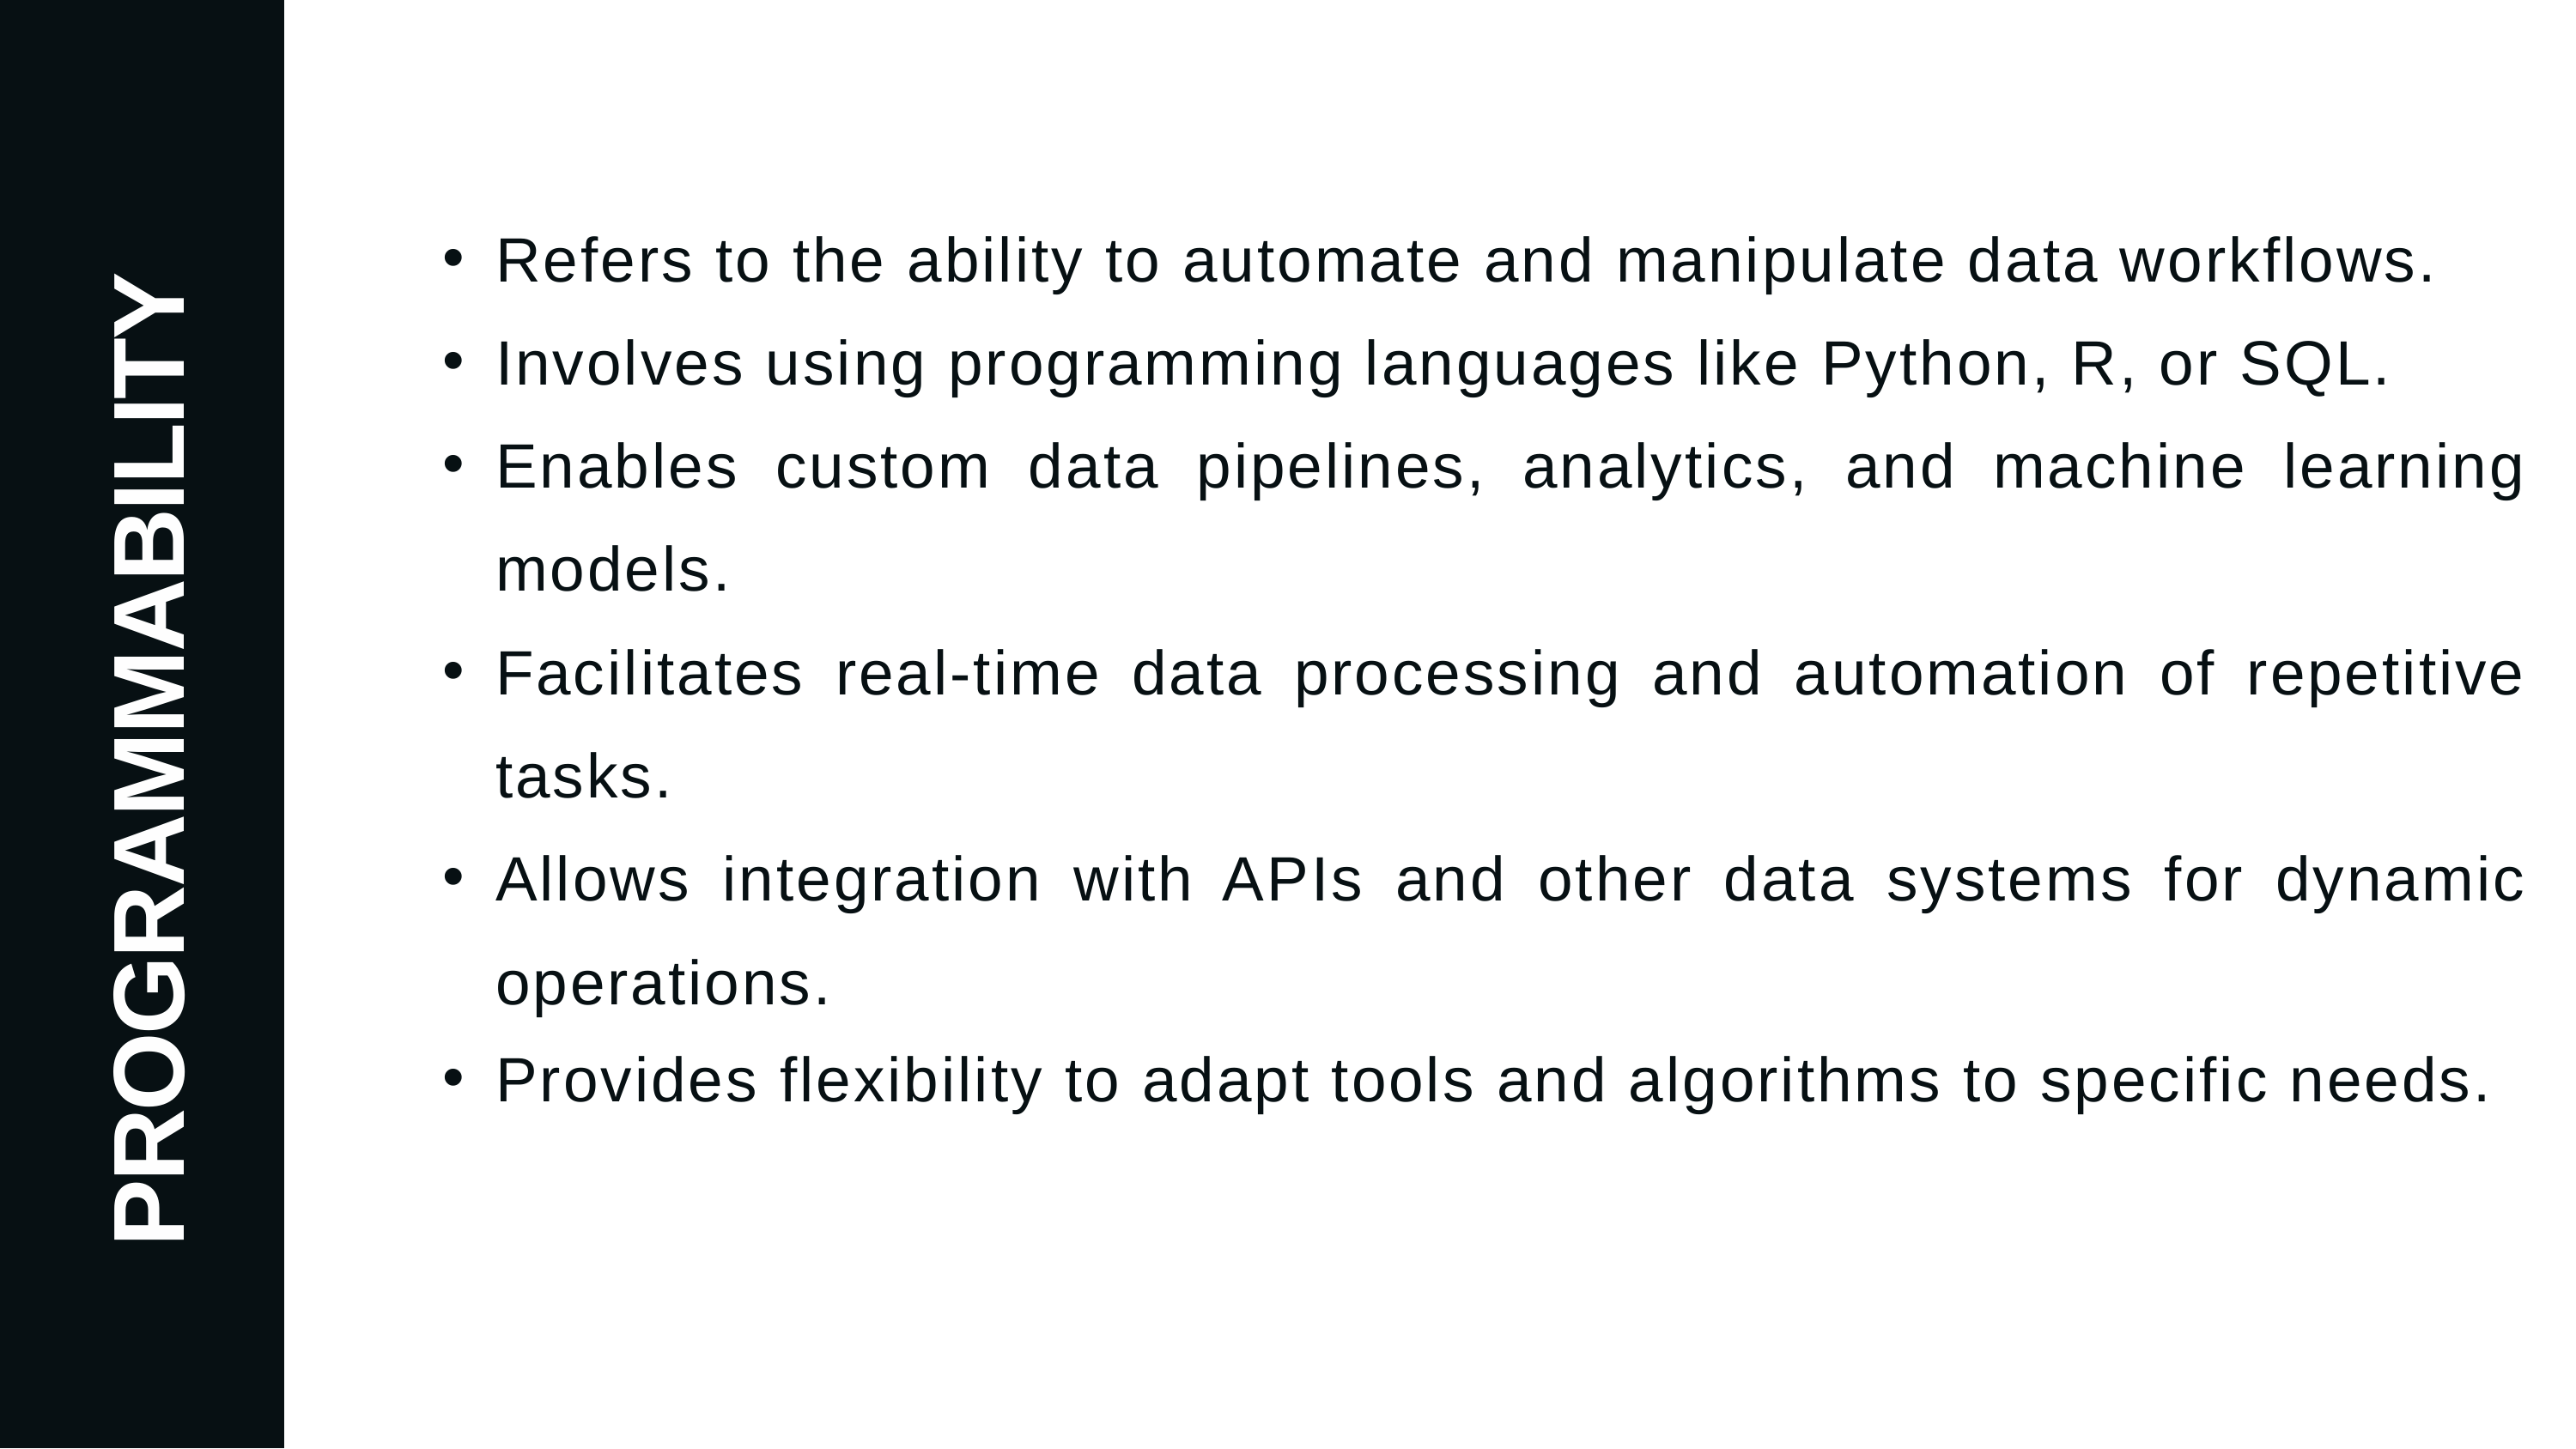

Refers to the ability to automate and manipulate data workflows.
Involves using programming languages like Python, R, or SQL.
Enables custom data pipelines, analytics, and machine learning models.
Facilitates real-time data processing and automation of repetitive tasks.
Allows integration with APIs and other data systems for dynamic operations.
Provides flexibility to adapt tools and algorithms to specific needs.
PROGRAMMABILITY